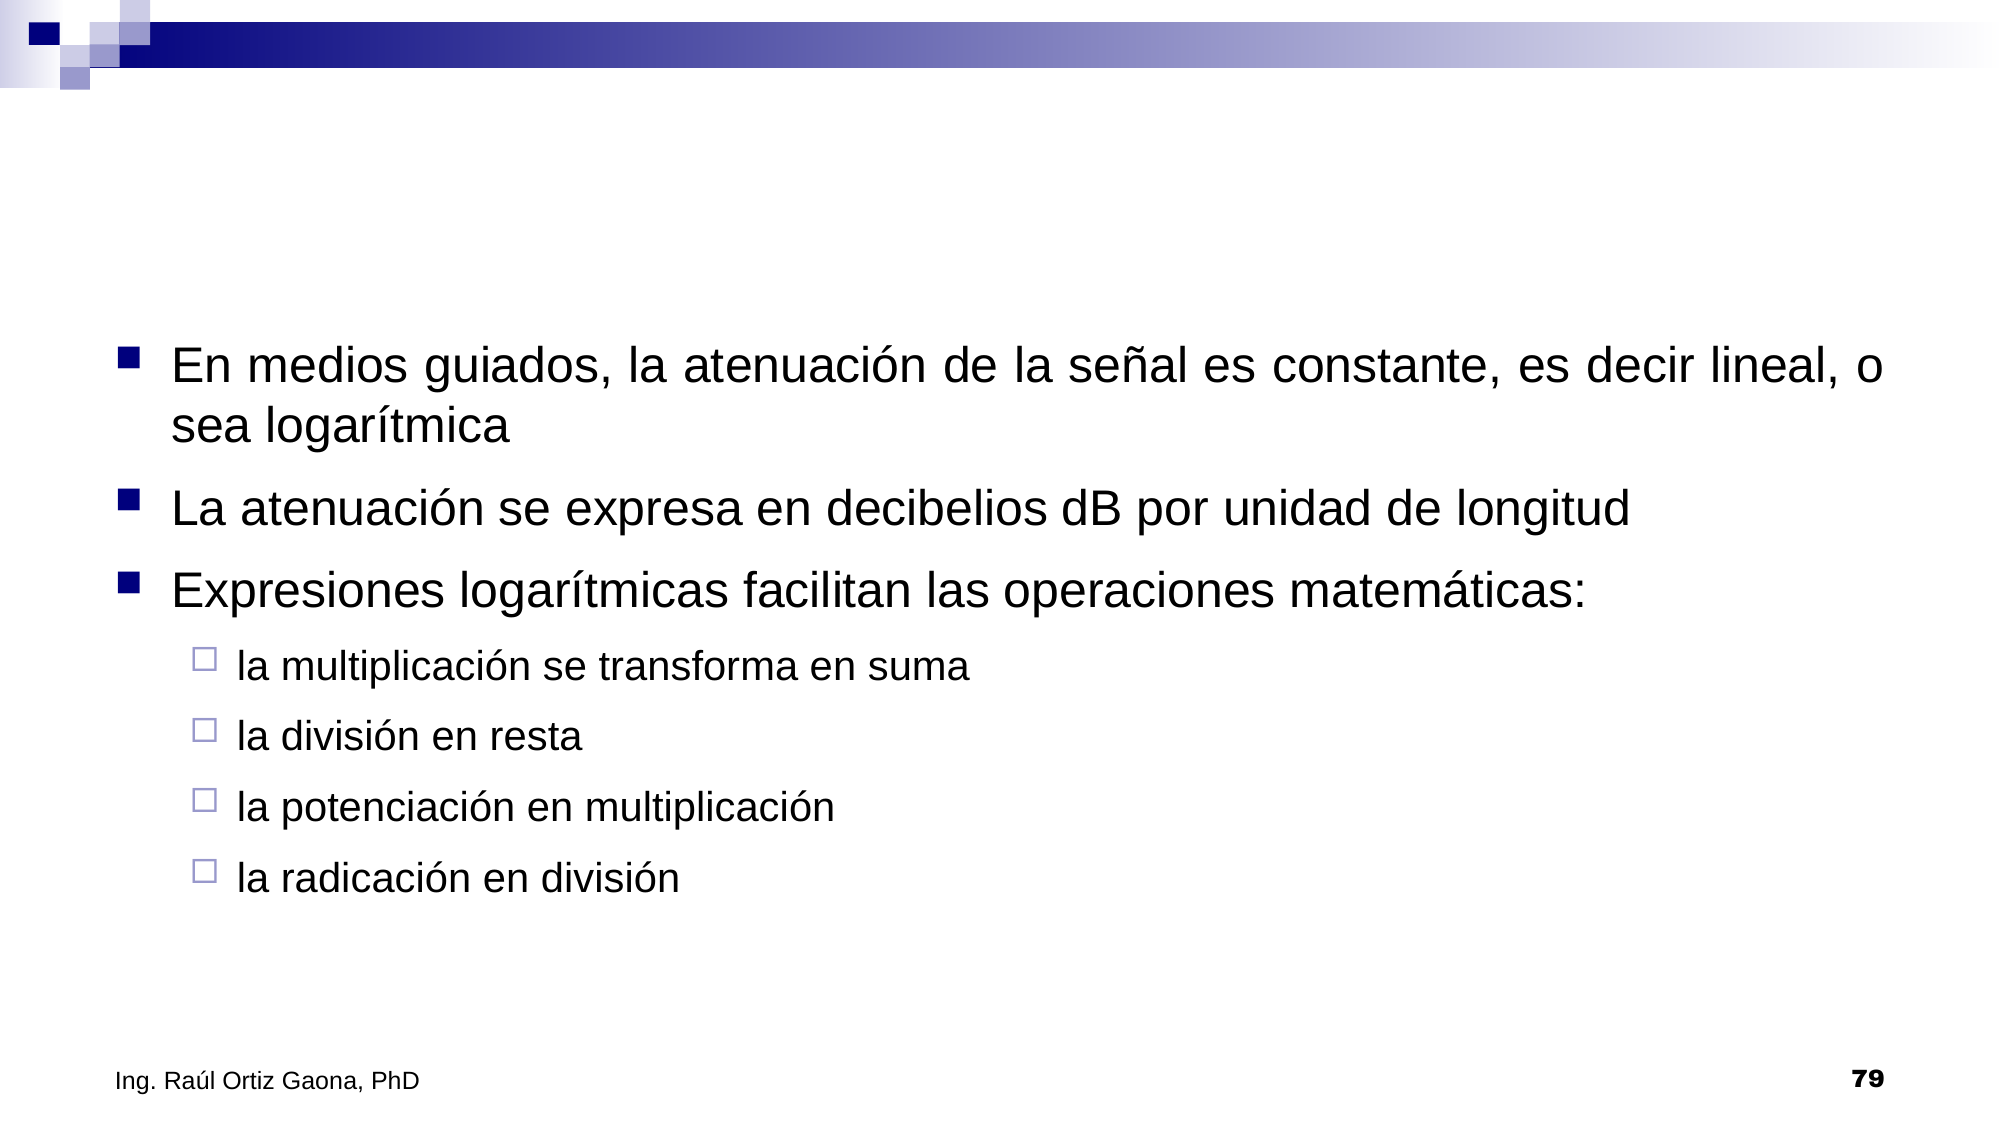

#
En medios guiados, la atenuación de la señal es constante, es decir lineal, o sea logarítmica
La atenuación se expresa en decibelios dB por unidad de longitud
Expresiones logarítmicas facilitan las operaciones matemáticas:
la multiplicación se transforma en suma
la división en resta
la potenciación en multiplicación
la radicación en división
Ing. Raúl Ortiz Gaona, PhD
79